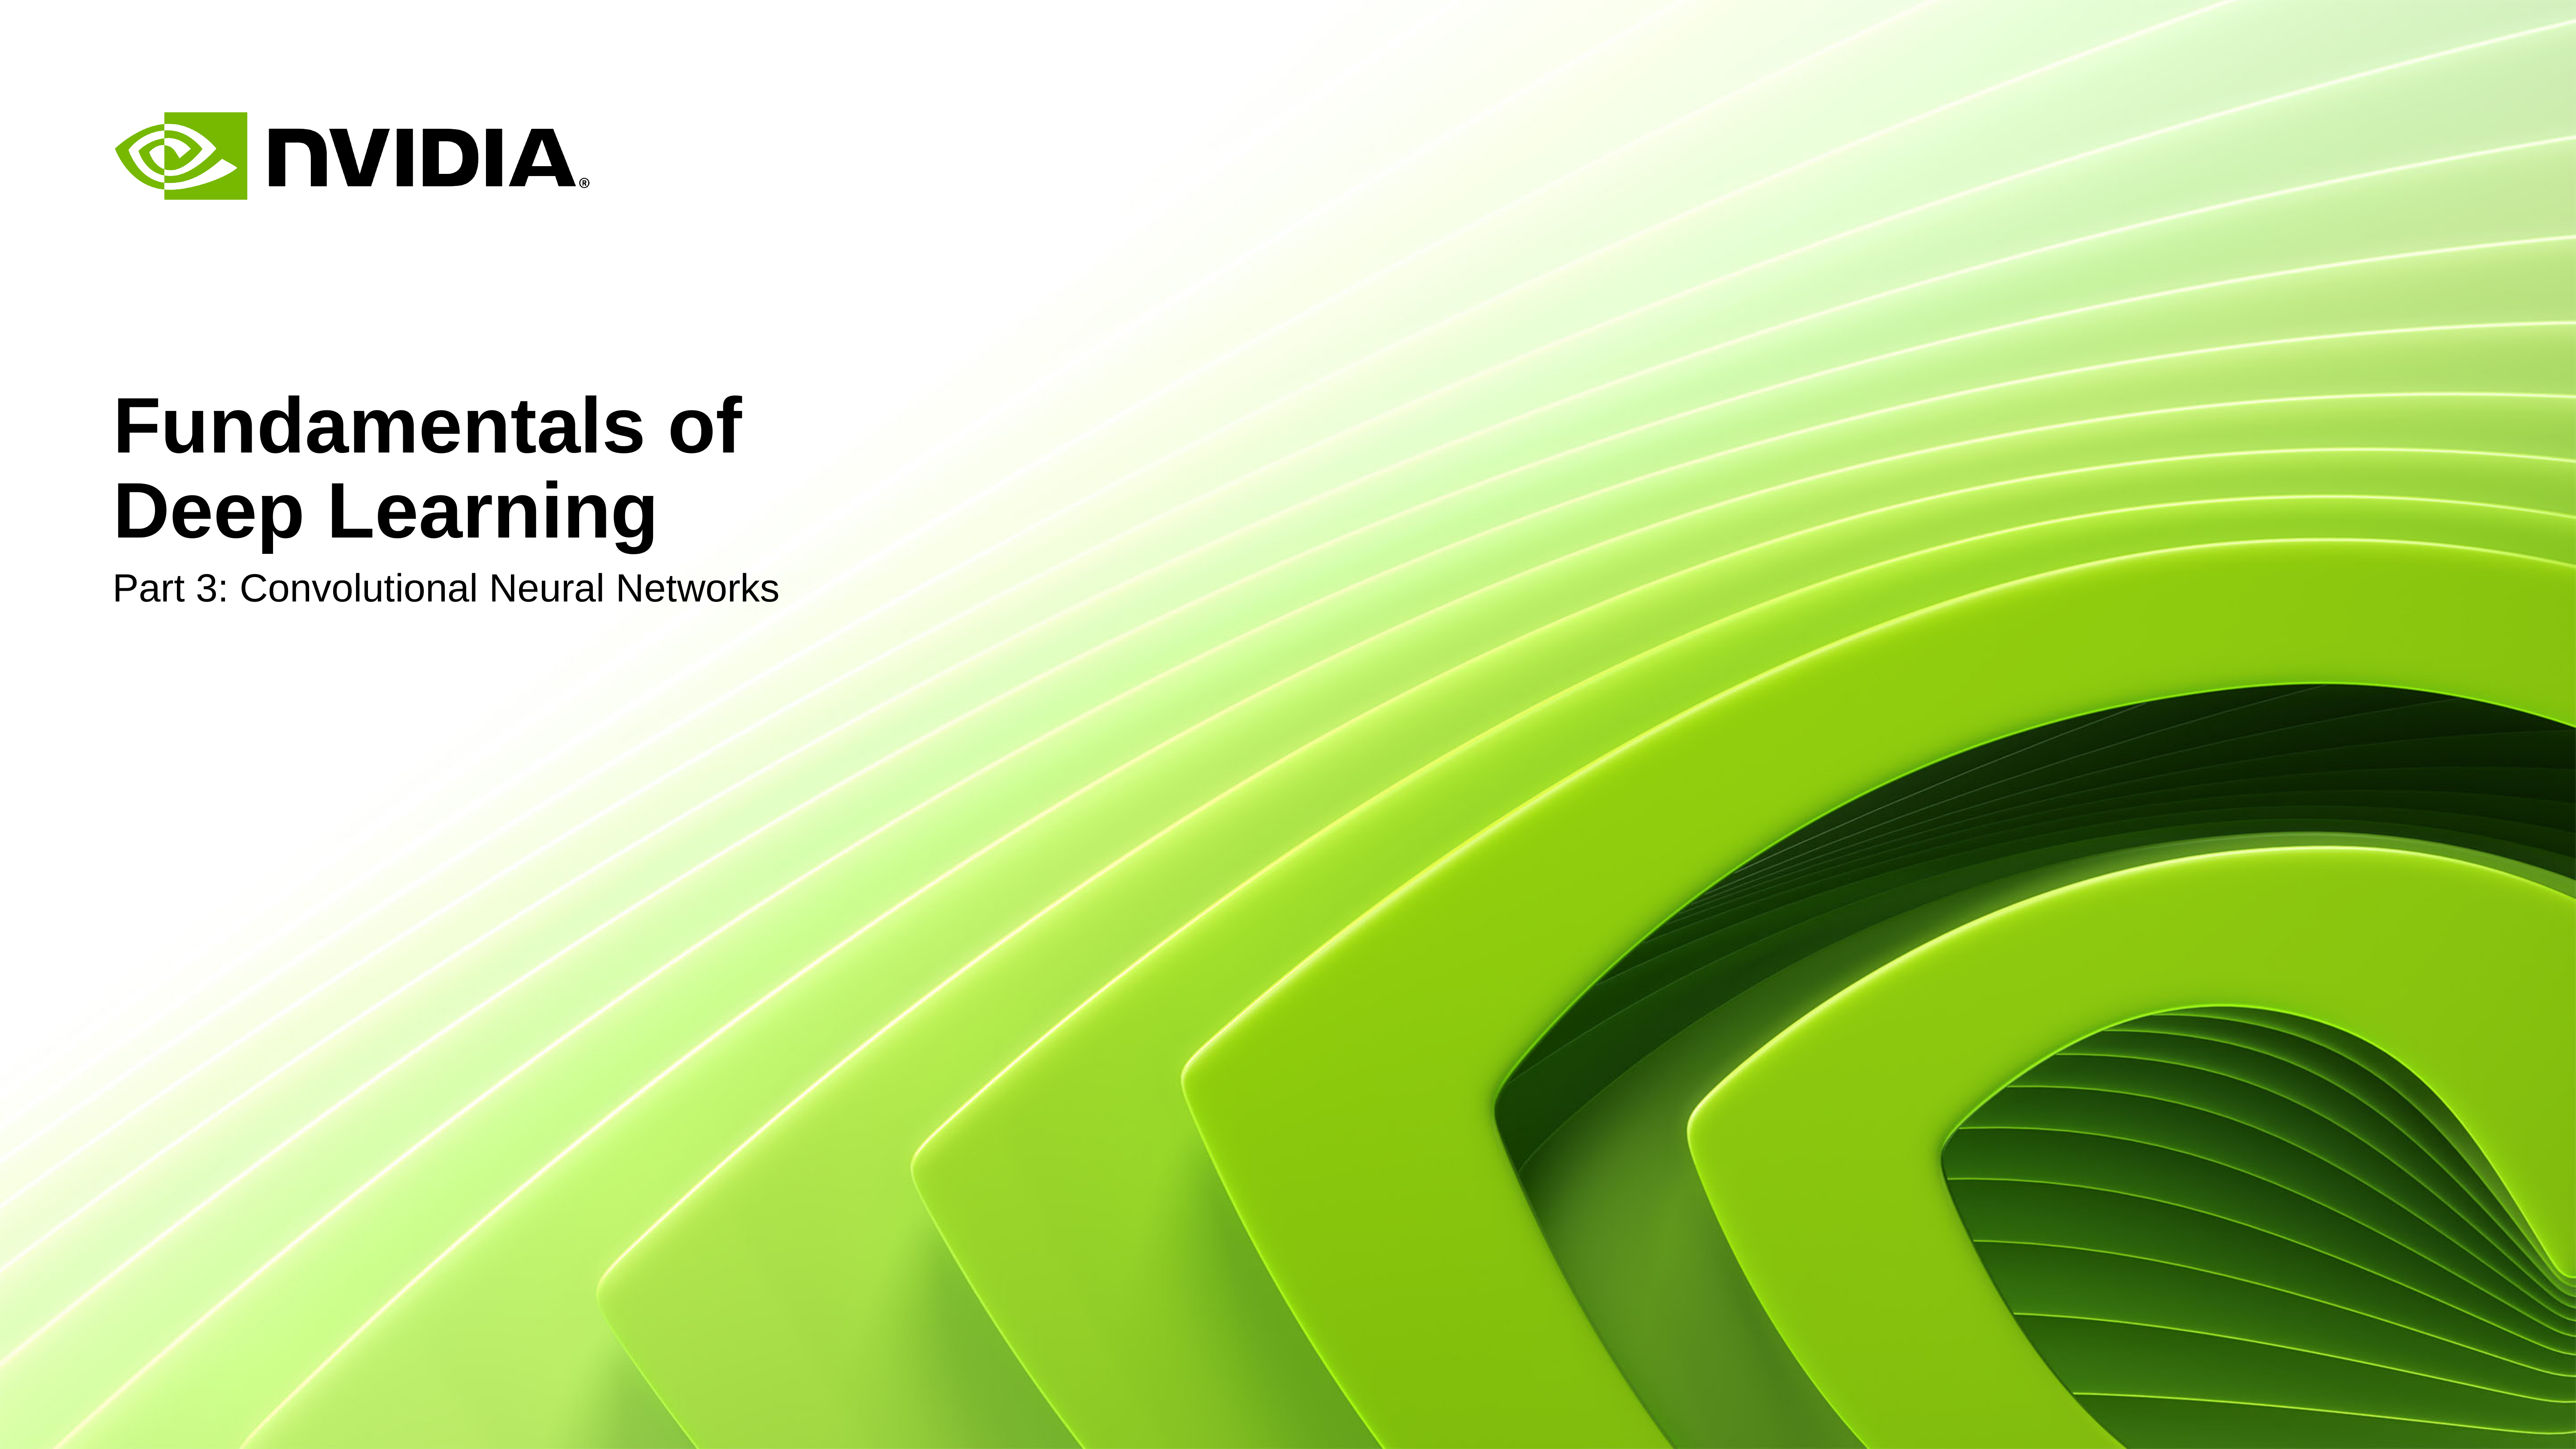

# Fundamentals of Deep Learning
Part 3: Convolutional Neural Networks